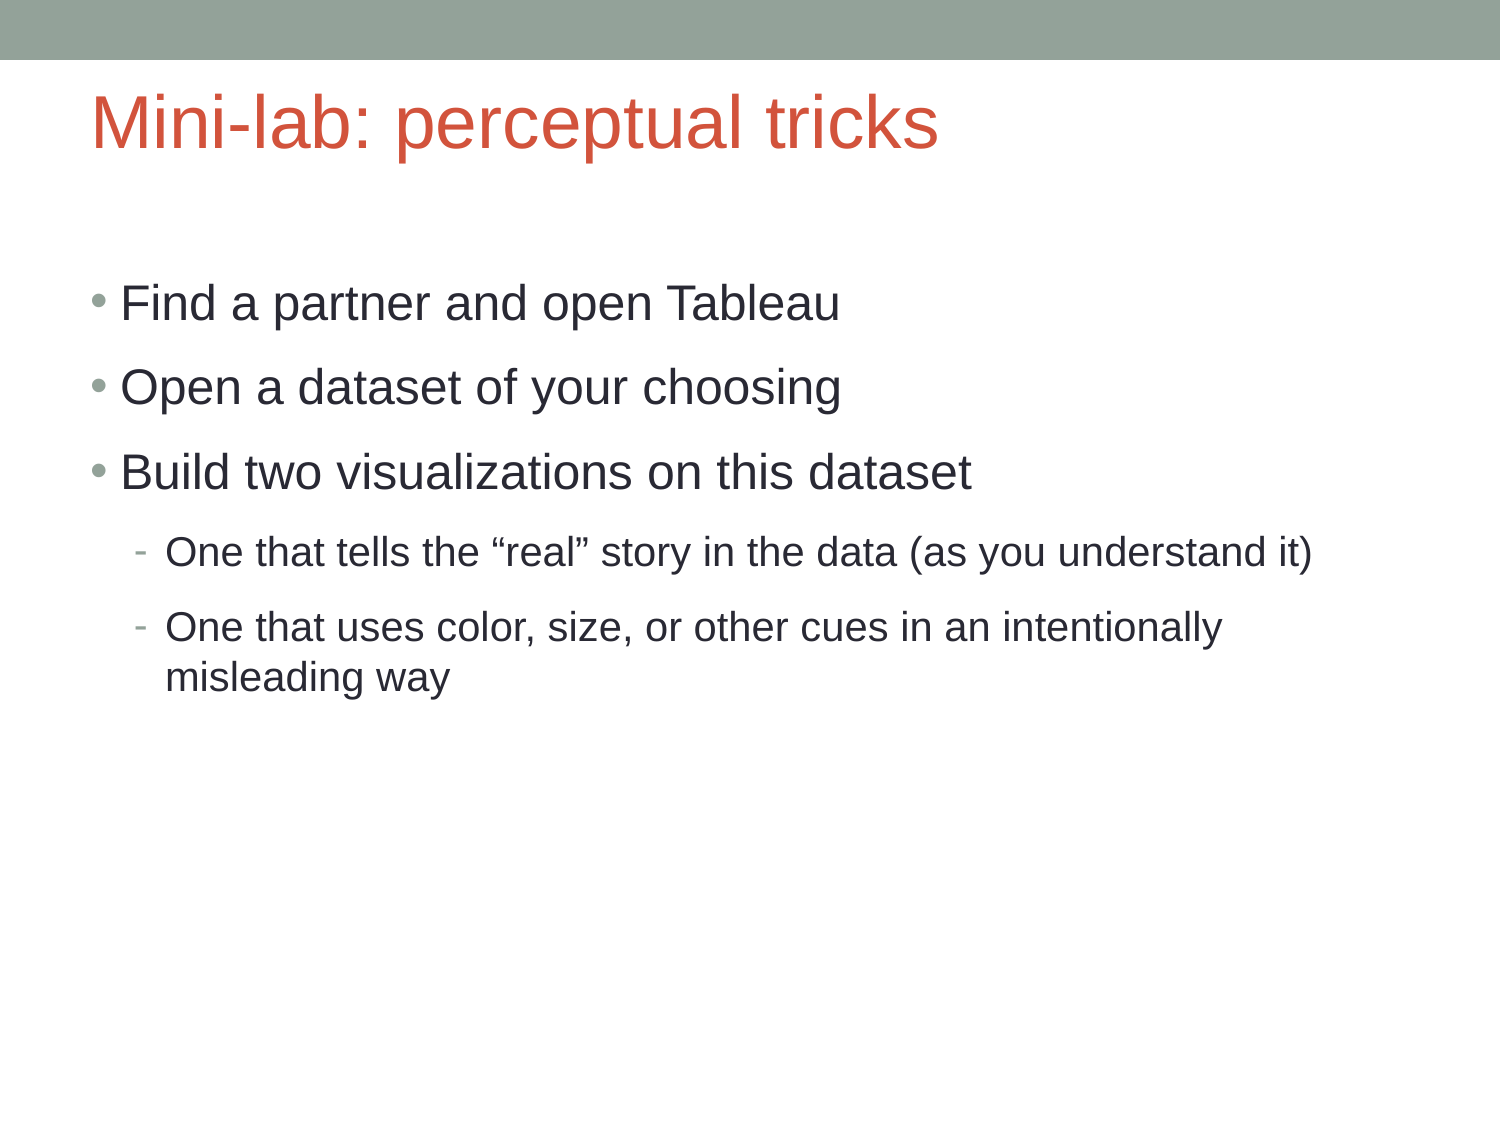

# Mini-lab: perceptual tricks
Find a partner and open Tableau
Open a dataset of your choosing
Build two visualizations on this dataset
One that tells the “real” story in the data (as you understand it)
One that uses color, size, or other cues in an intentionally misleading way